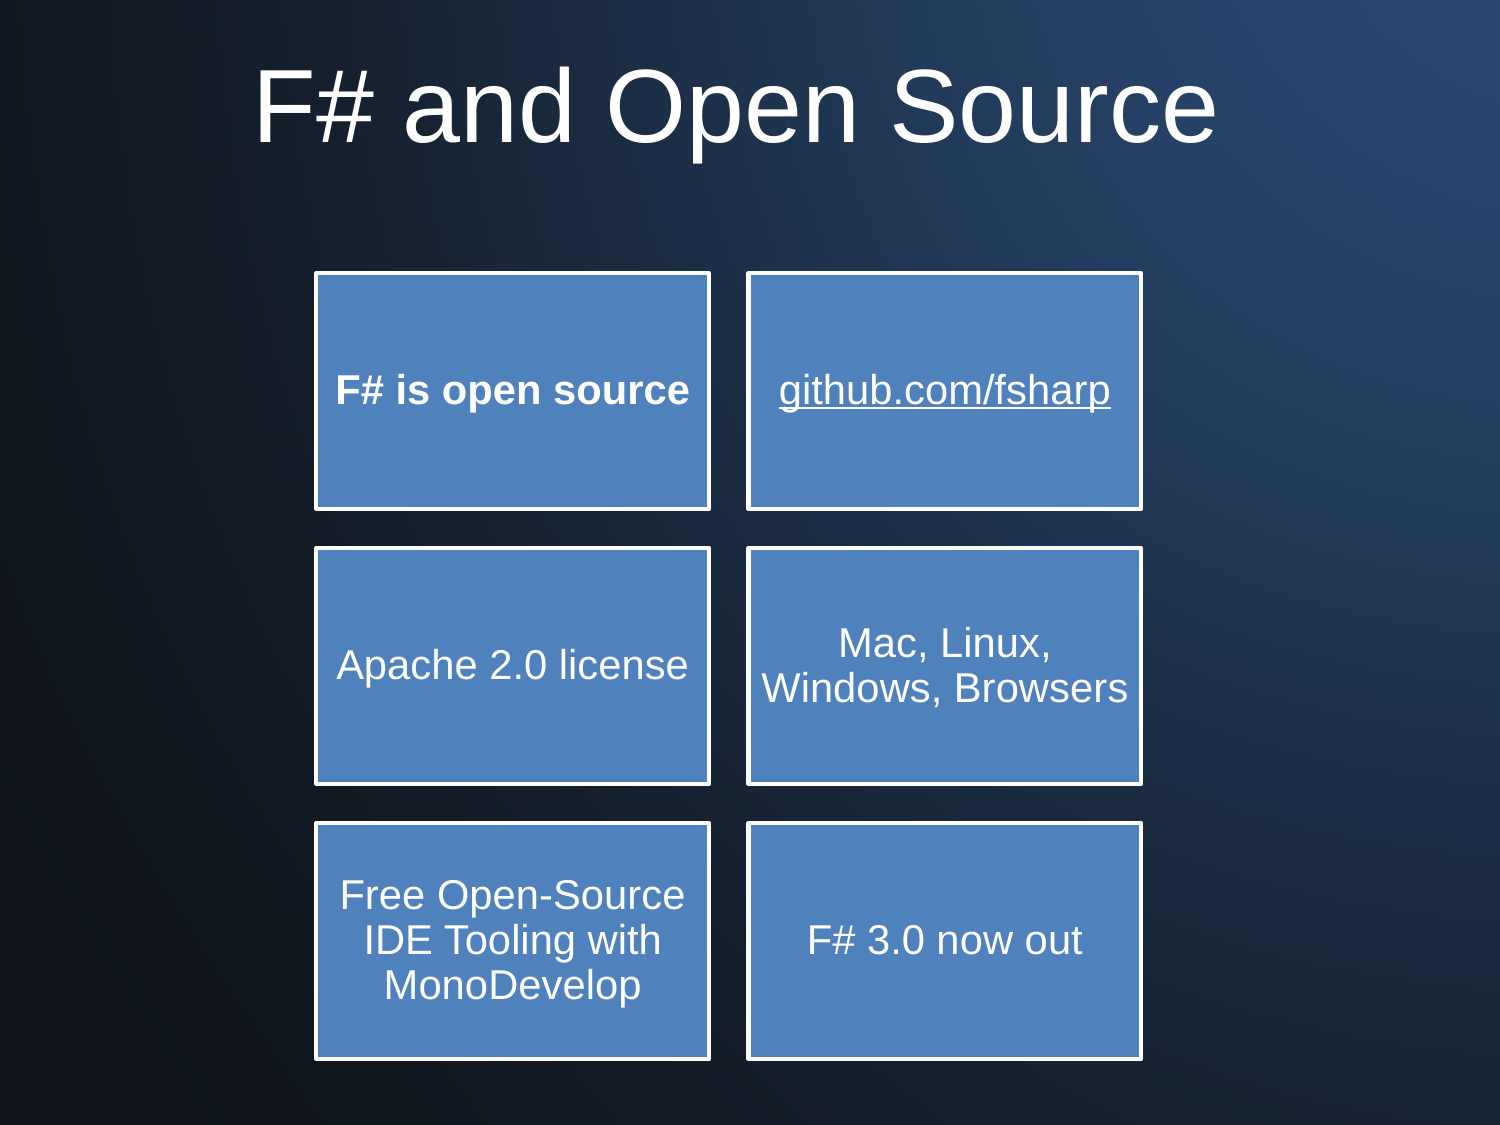

# F# and Open Source

F# is open source
github.com/fsharp
Apache 2.0 license
Mac, Linux, Windows, Browsers
Free Open-Source IDE Tooling with MonoDevelop
F# 3.0 now out